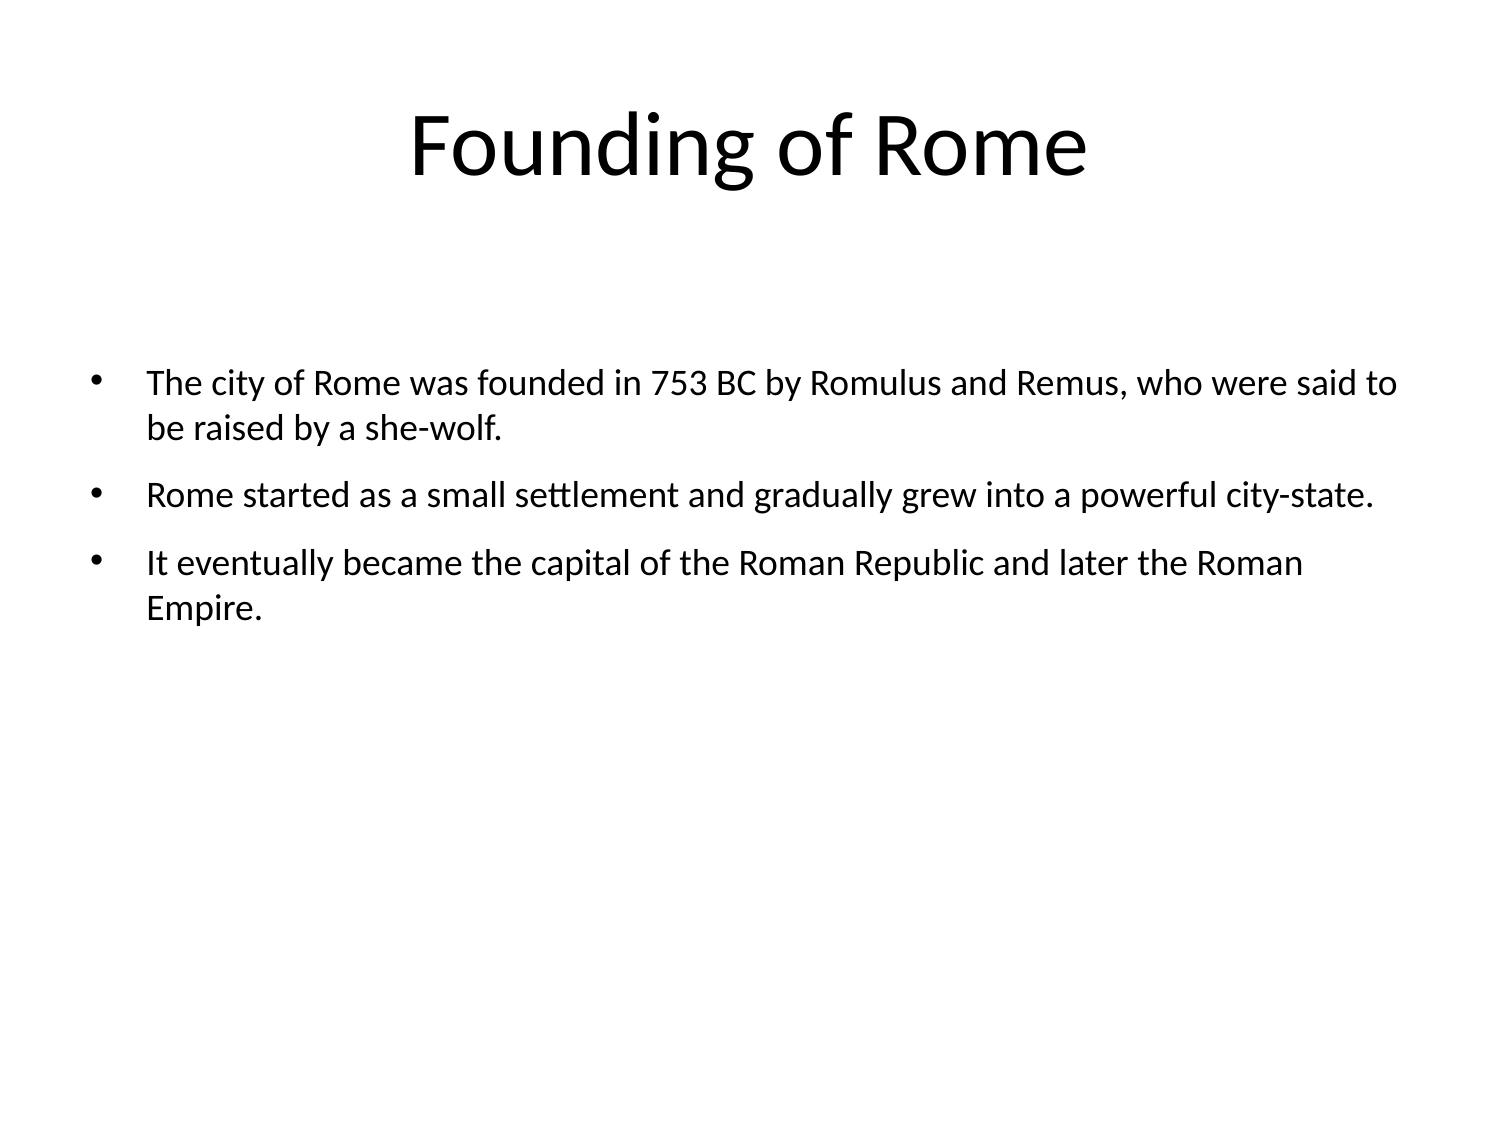

# Founding of Rome

The city of Rome was founded in 753 BC by Romulus and Remus, who were said to be raised by a she-wolf.
Rome started as a small settlement and gradually grew into a powerful city-state.
It eventually became the capital of the Roman Republic and later the Roman Empire.